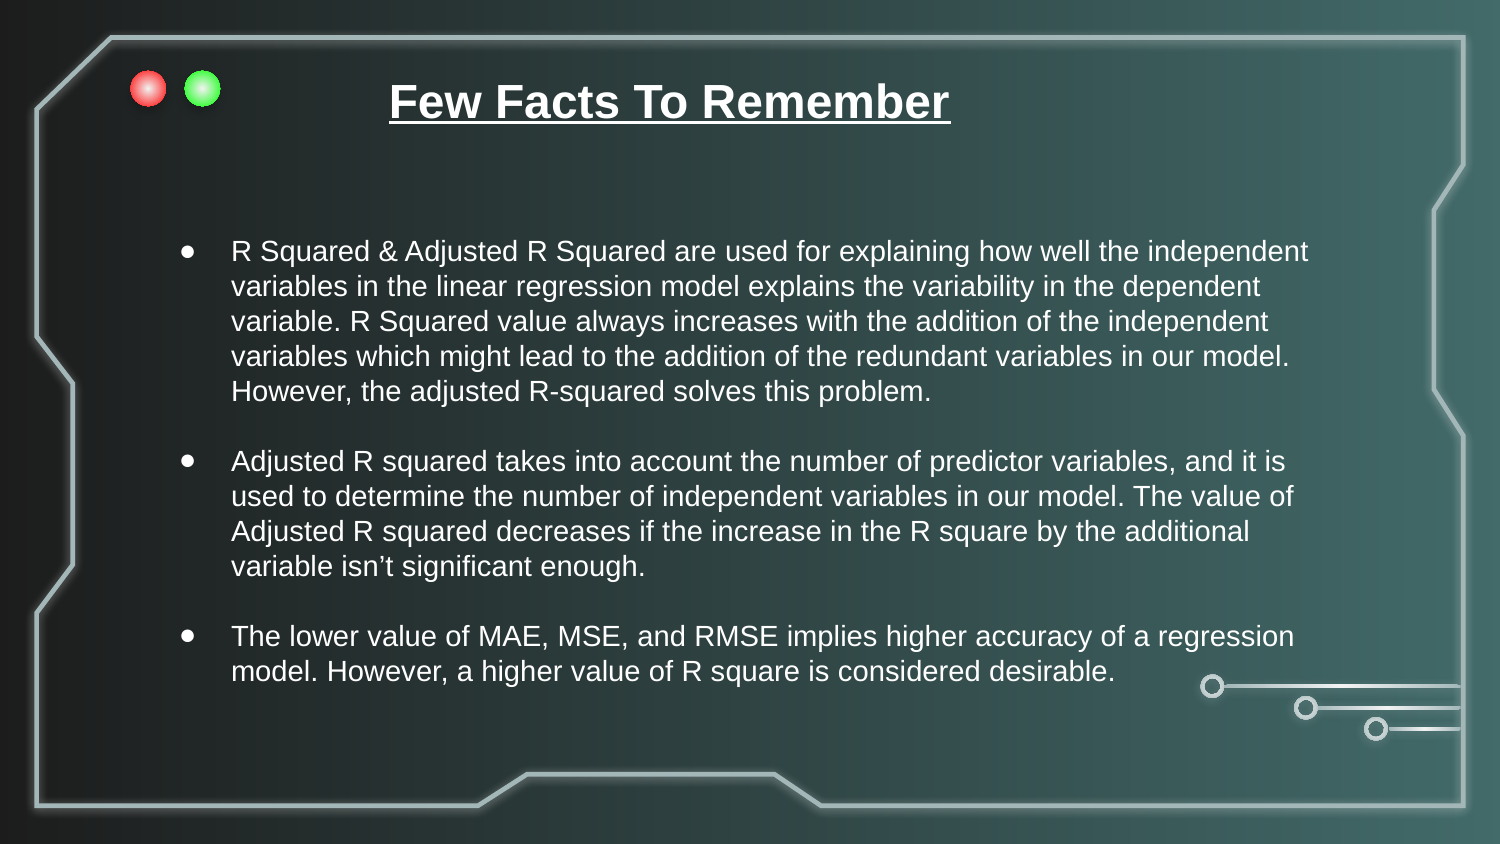

Few Facts To Remember

R Squared & Adjusted R Squared are used for explaining how well the independent variables in the linear regression model explains the variability in the dependent variable. R Squared value always increases with the addition of the independent variables which might lead to the addition of the redundant variables in our model. However, the adjusted R-squared solves this problem.

Adjusted R squared takes into account the number of predictor variables, and it is used to determine the number of independent variables in our model. The value of Adjusted R squared decreases if the increase in the R square by the additional variable isn’t significant enough.

The lower value of MAE, MSE, and RMSE implies higher accuracy of a regression model. However, a higher value of R square is considered desirable.